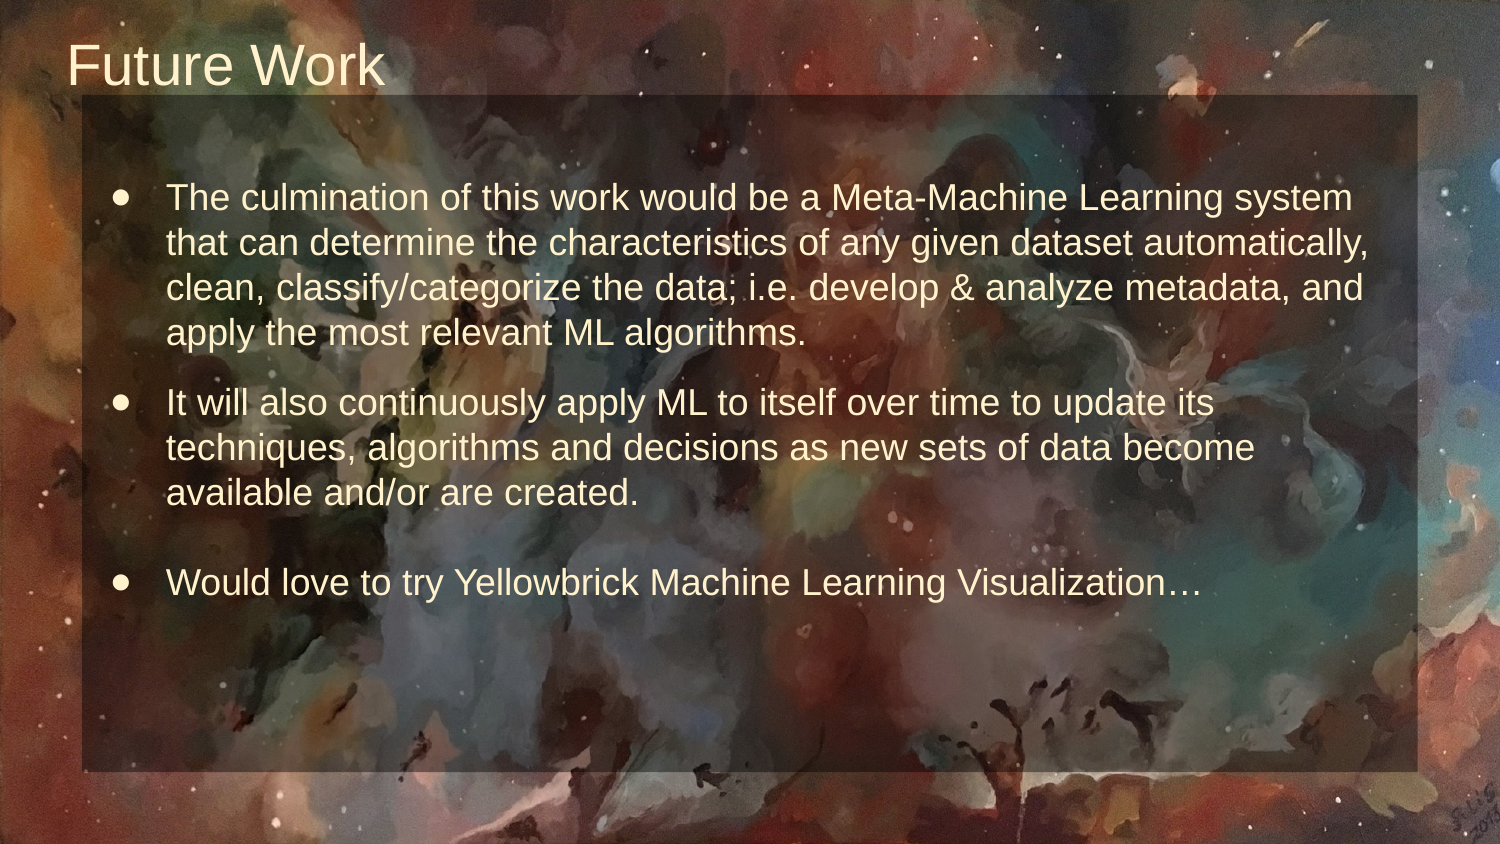

# Future Work

The culmination of this work would be a Meta-Machine Learning system that can determine the characteristics of any given dataset automatically, clean, classify/categorize the data; i.e. develop & analyze metadata, and apply the most relevant ML algorithms.

It will also continuously apply ML to itself over time to update its techniques, algorithms and decisions as new sets of data become available and/or are created.

Would love to try Yellowbrick Machine Learning Visualization…